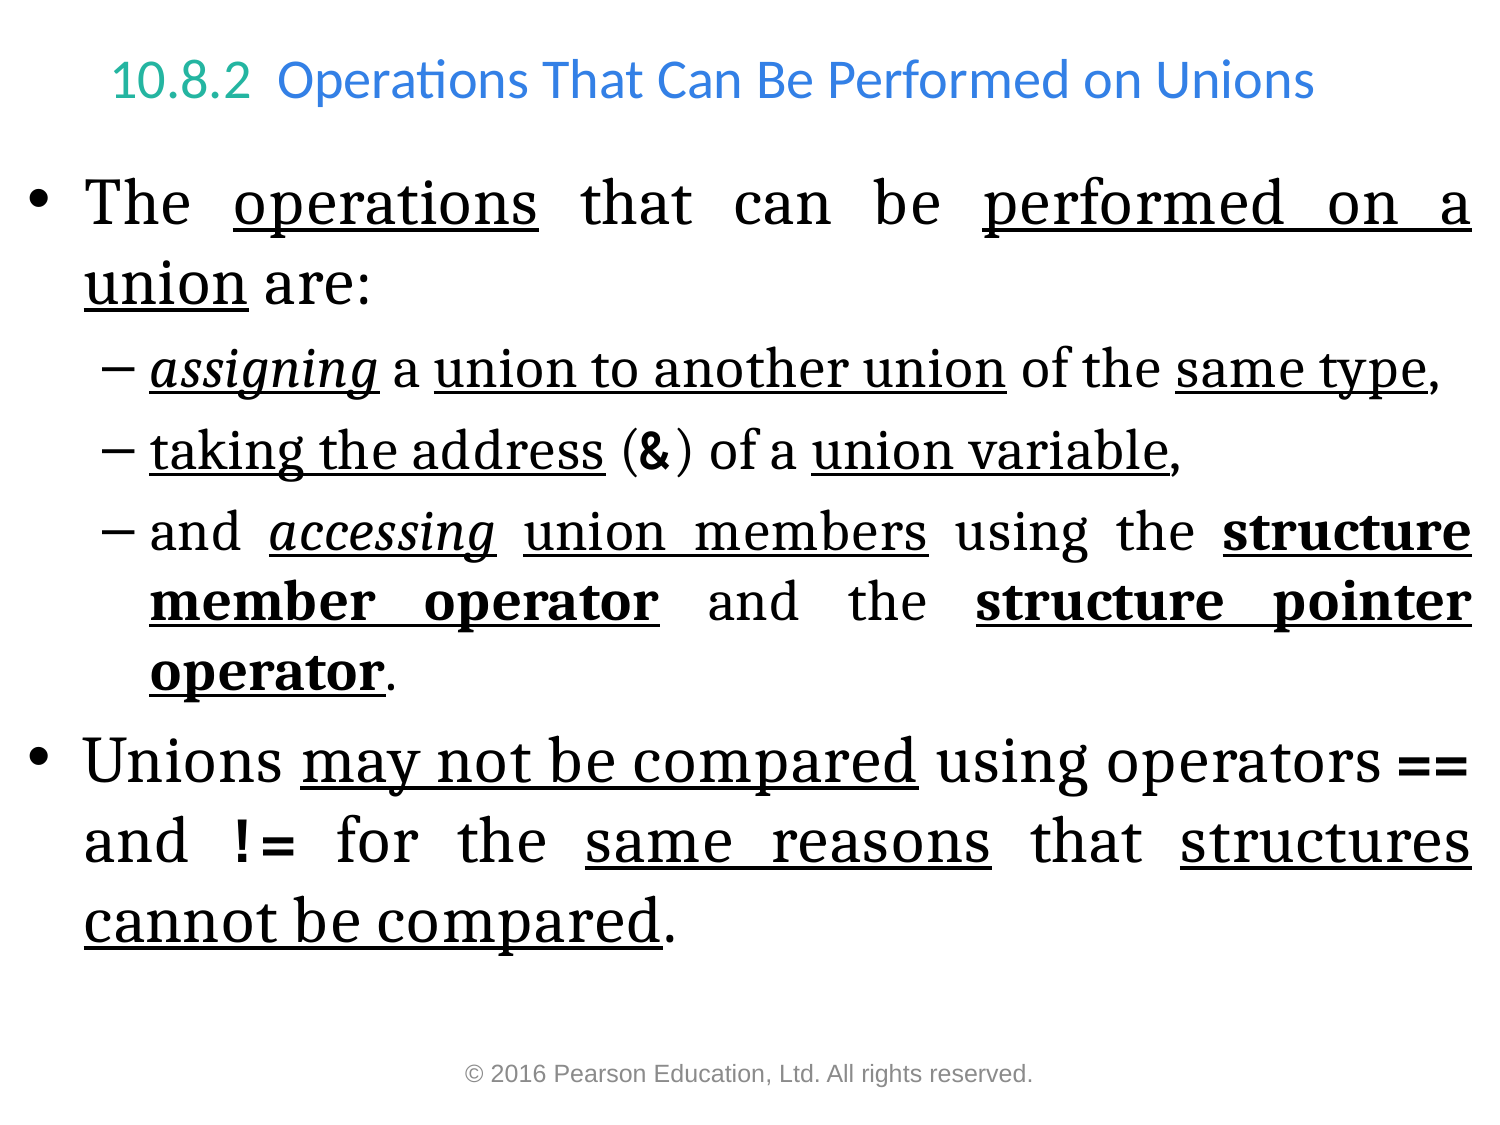

# 10.8.2  Operations That Can Be Performed on Unions
The operations that can be performed on a union are:
assigning a union to another union of the same type,
taking the address (&) of a union variable,
and accessing union members using the structure member operator and the structure pointer operator.
Unions may not be compared using operators == and != for the same reasons that structures cannot be compared.
© 2016 Pearson Education, Ltd. All rights reserved.